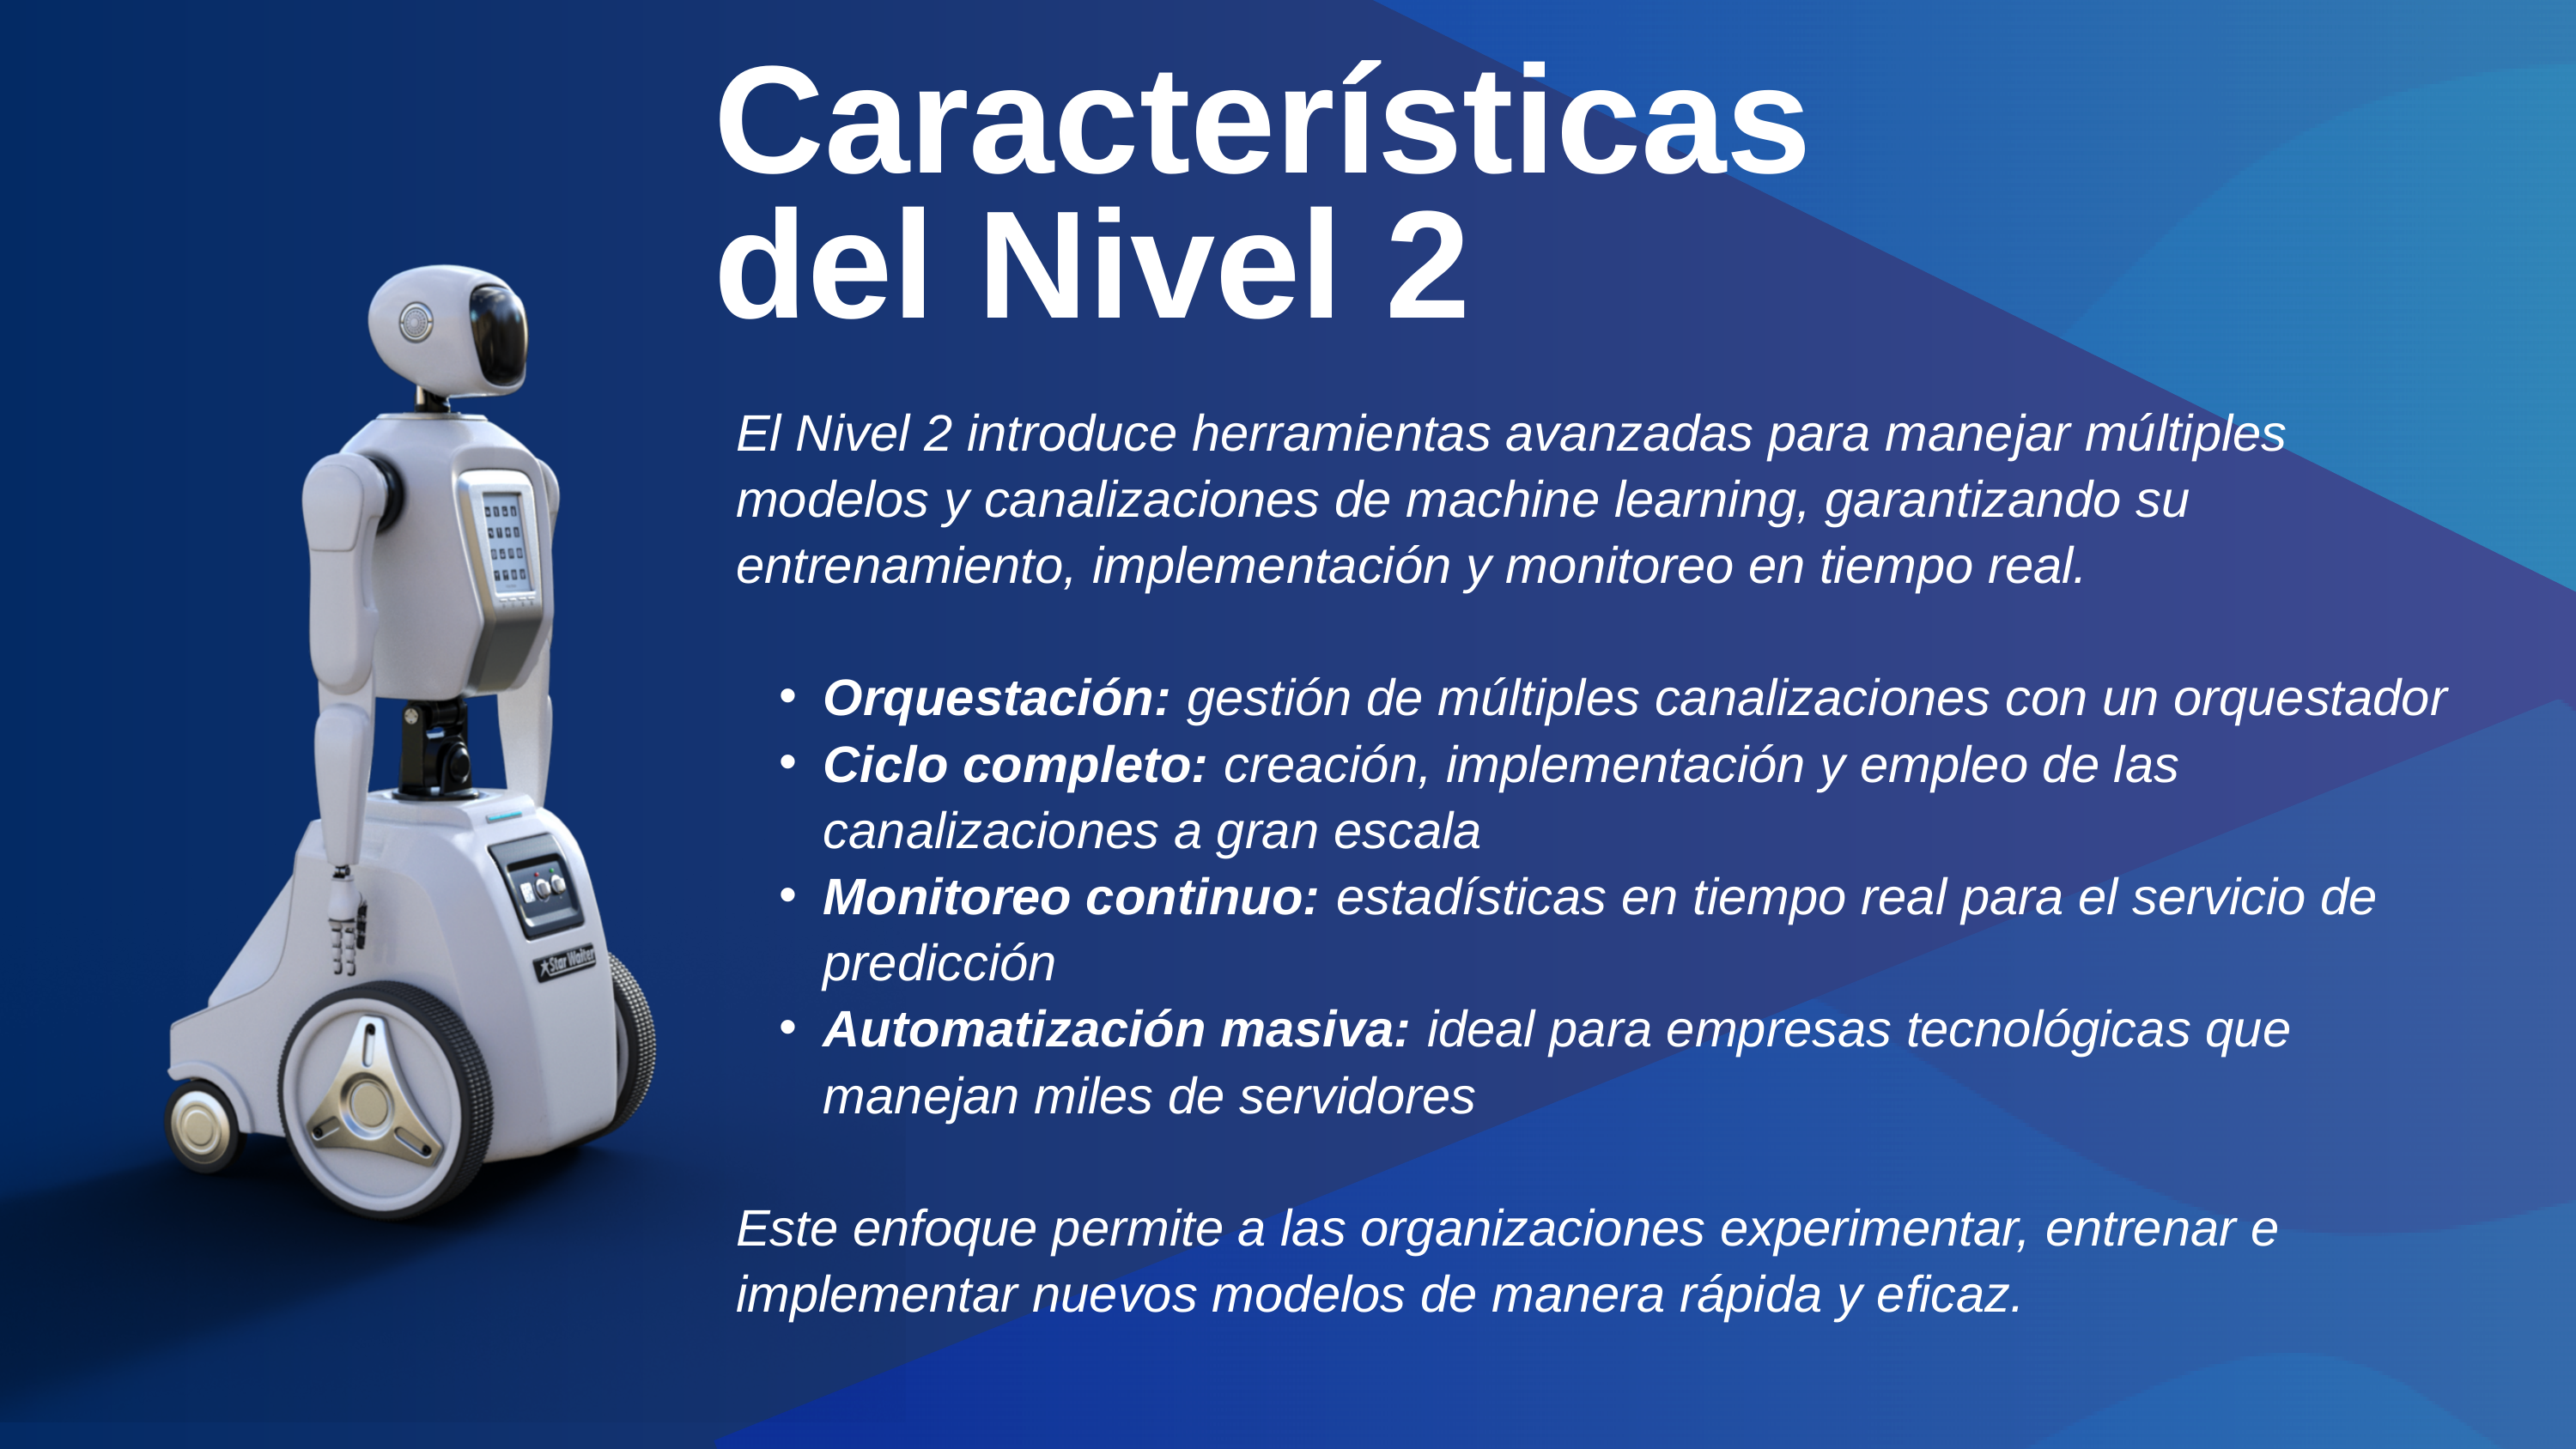

Características del Nivel 2

El Nivel 2 introduce herramientas avanzadas para manejar múltiples modelos y canalizaciones de machine learning, garantizando su entrenamiento, implementación y monitoreo en tiempo real.

Orquestación: gestión de múltiples canalizaciones con un orquestador
Ciclo completo: creación, implementación y empleo de las canalizaciones a gran escala
Monitoreo continuo: estadísticas en tiempo real para el servicio de predicción
Automatización masiva: ideal para empresas tecnológicas que manejan miles de servidores

Este enfoque permite a las organizaciones experimentar, entrenar e implementar nuevos modelos de manera rápida y eficaz.